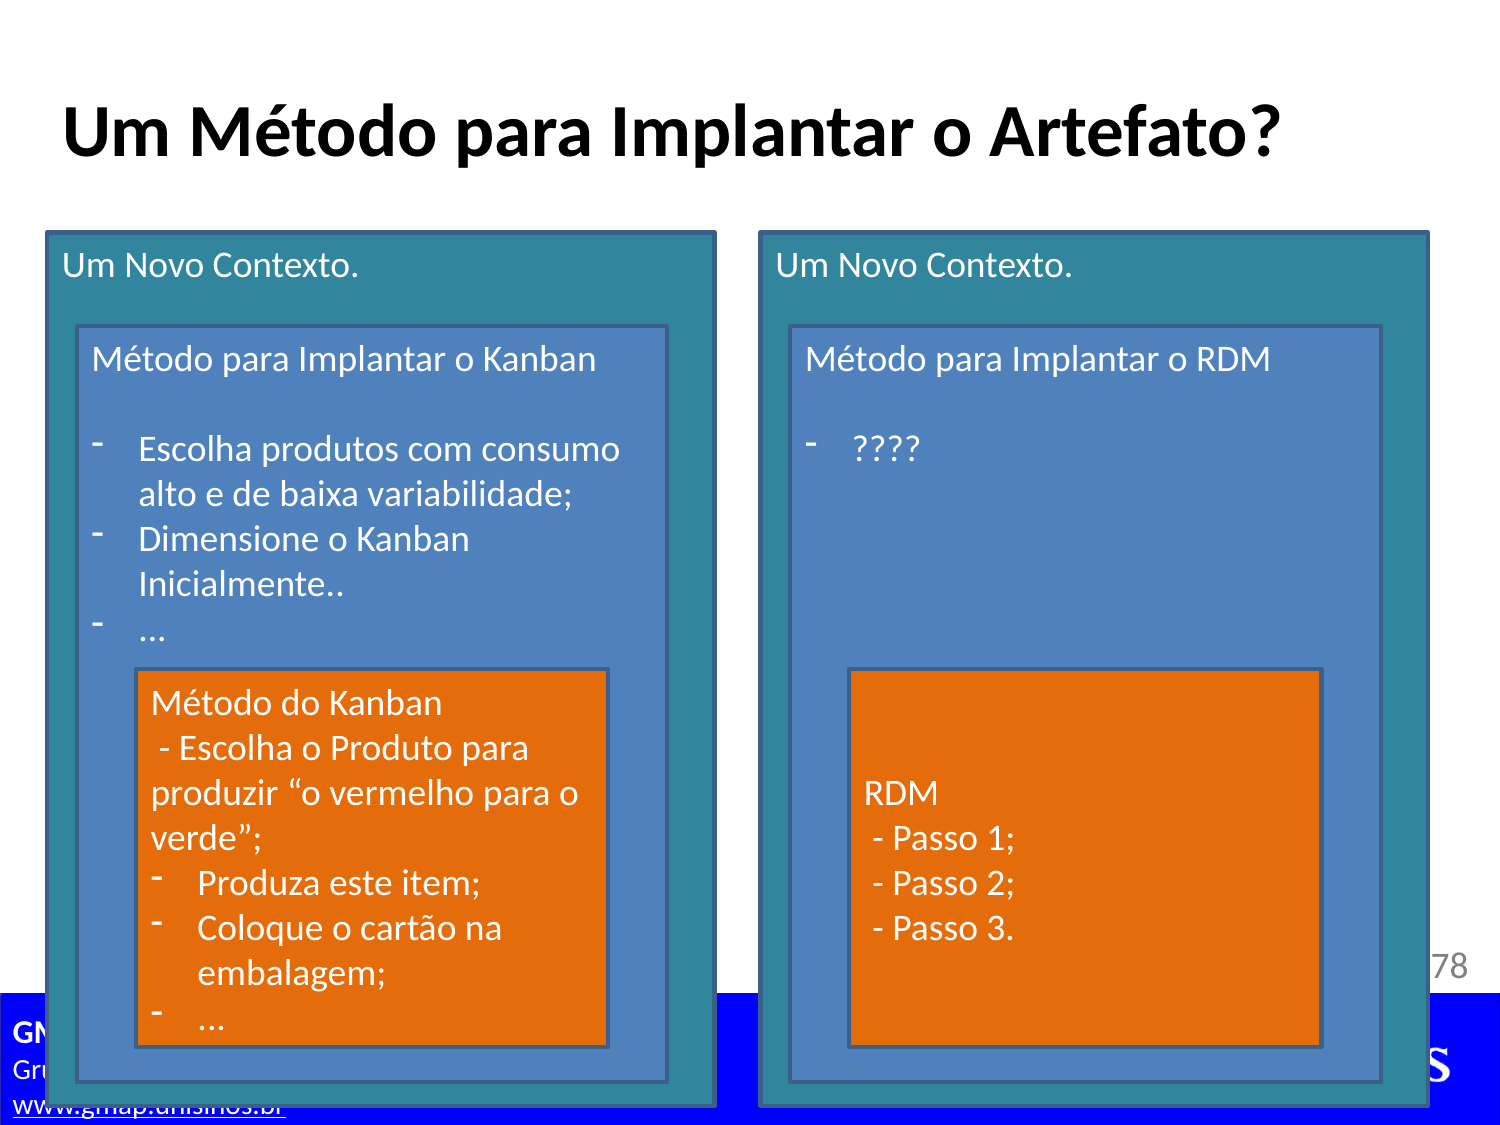

# Um Método para Implantar o Artefato?
Um Novo Contexto.
Um Novo Contexto.
Método para Implantar o Kanban

Escolha produtos com consumo alto e de baixa variabilidade;
Dimensione o Kanban Inicialmente..
...
Método para Implantar o RDM

????
Método do Kanban
 - Escolha o Produto para produzir “o vermelho para o verde”;
Produza este item;
Coloque o cartão na embalagem;
...
RDM
 - Passo 1;
 - Passo 2;
 - Passo 3.